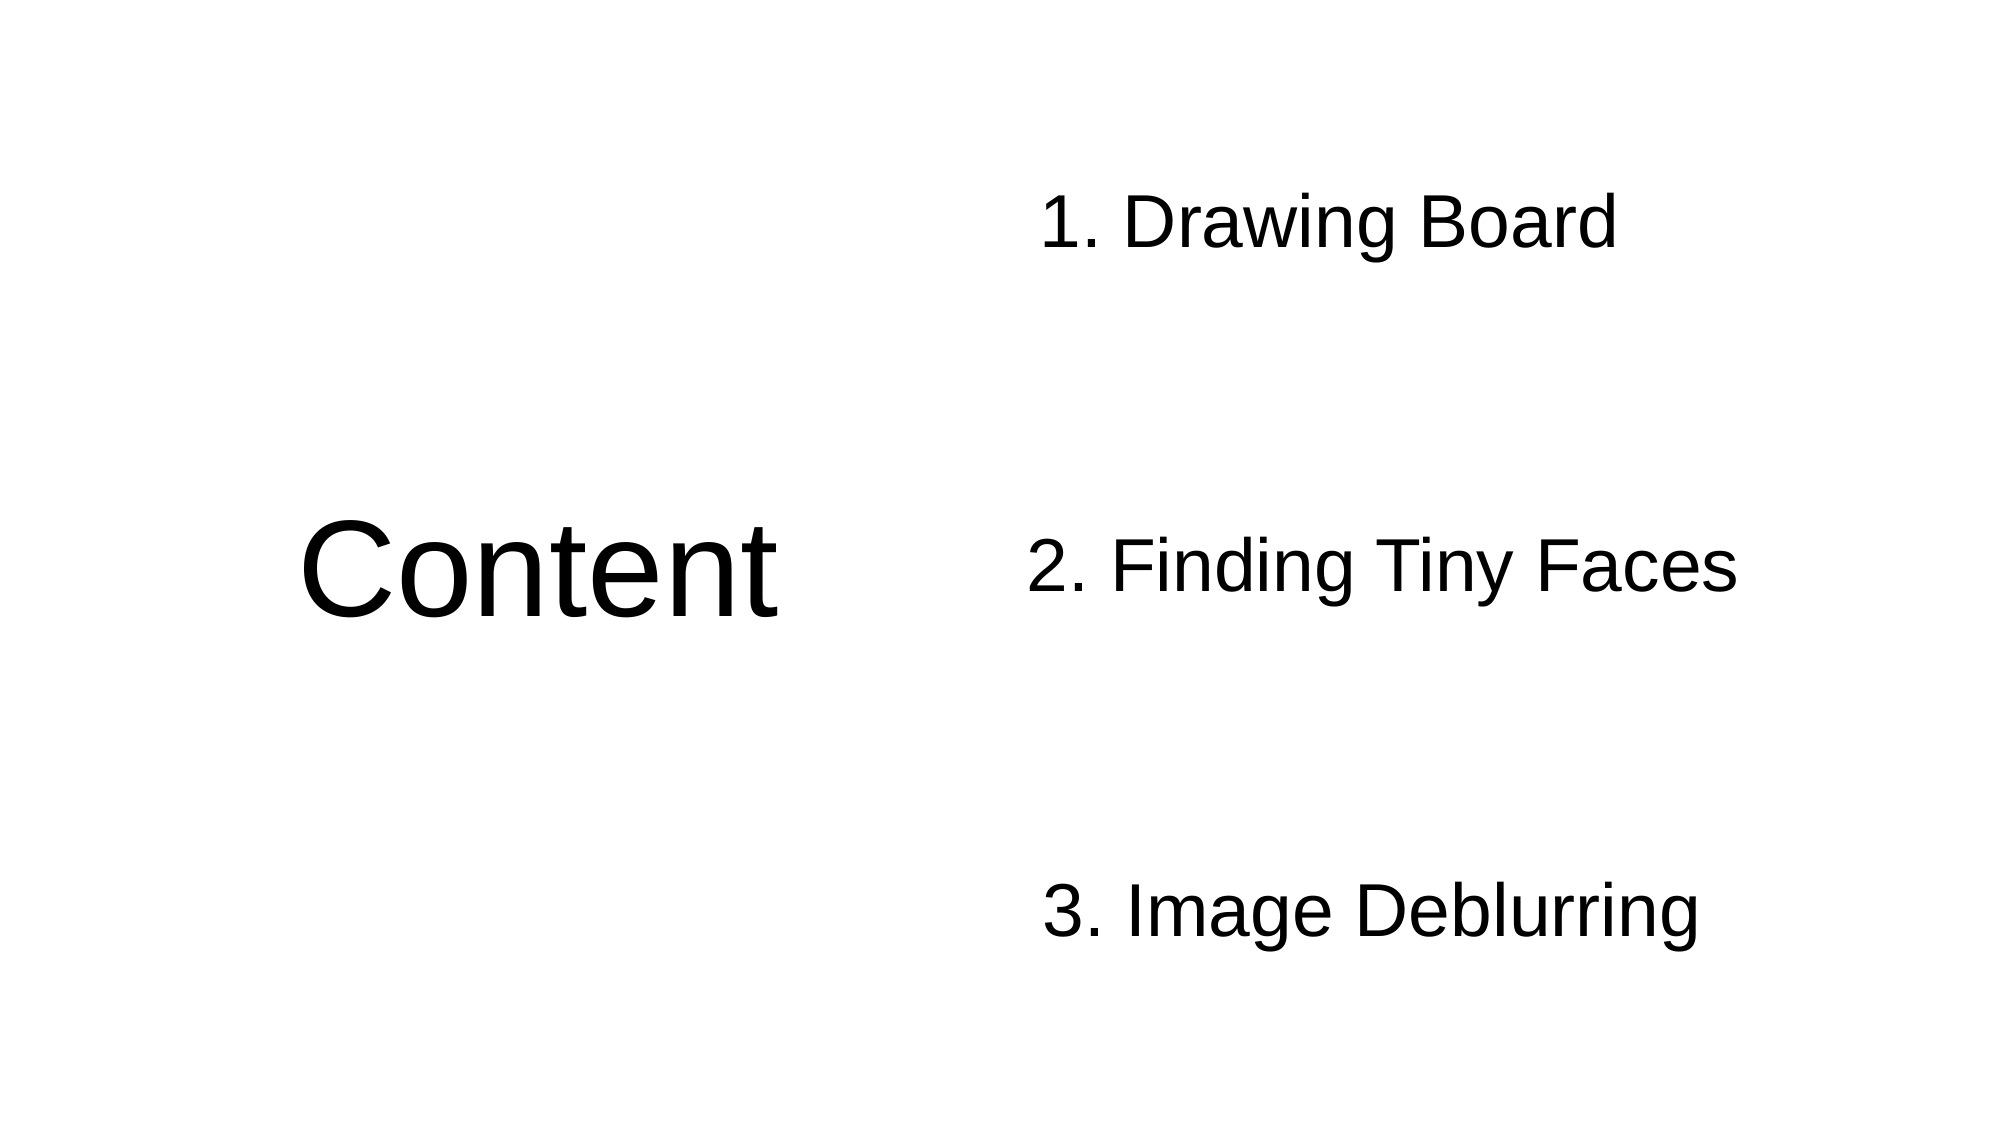

1. Drawing Board
Content
2. Finding Tiny Faces
3. Image Deblurring